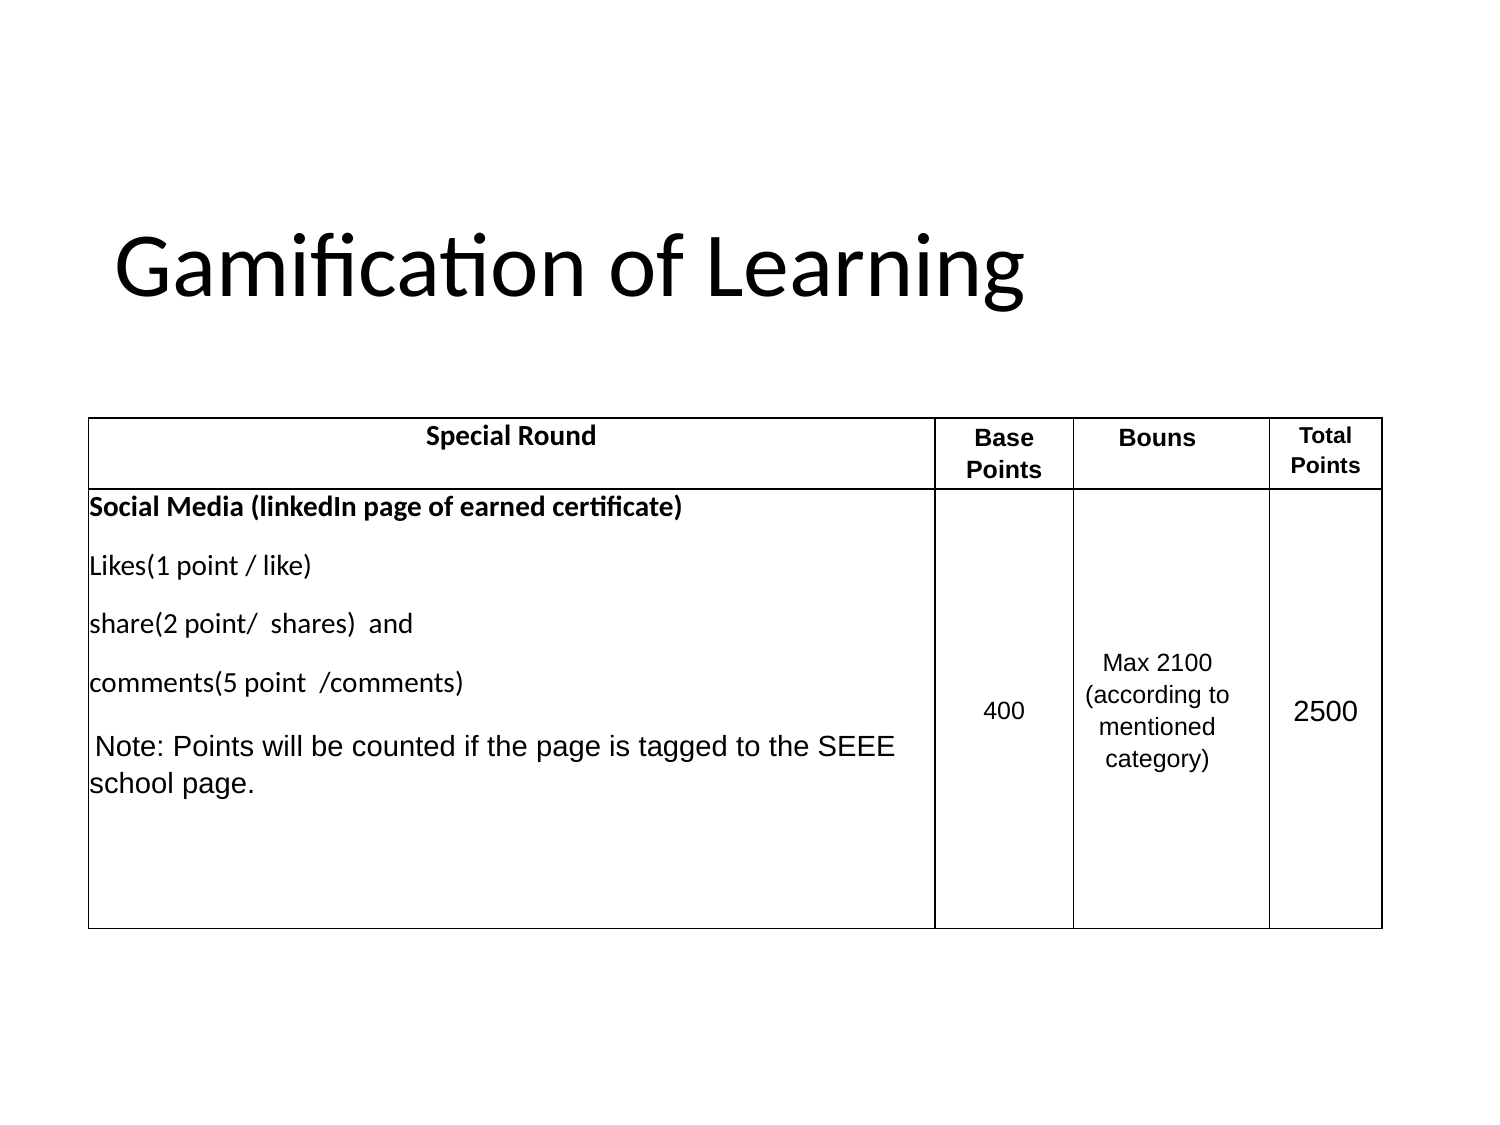

# Gamification of Learning
| Special Round | Base Points | Bouns | Total Points |
| --- | --- | --- | --- |
| Social Media (linkedIn page of earned certificate) Likes(1 point / like) share(2 point/ shares) and comments(5 point /comments) Note: Points will be counted if the page is tagged to the SEEE school page. | 400 | Max 2100 (according to mentioned category) | 2500 |